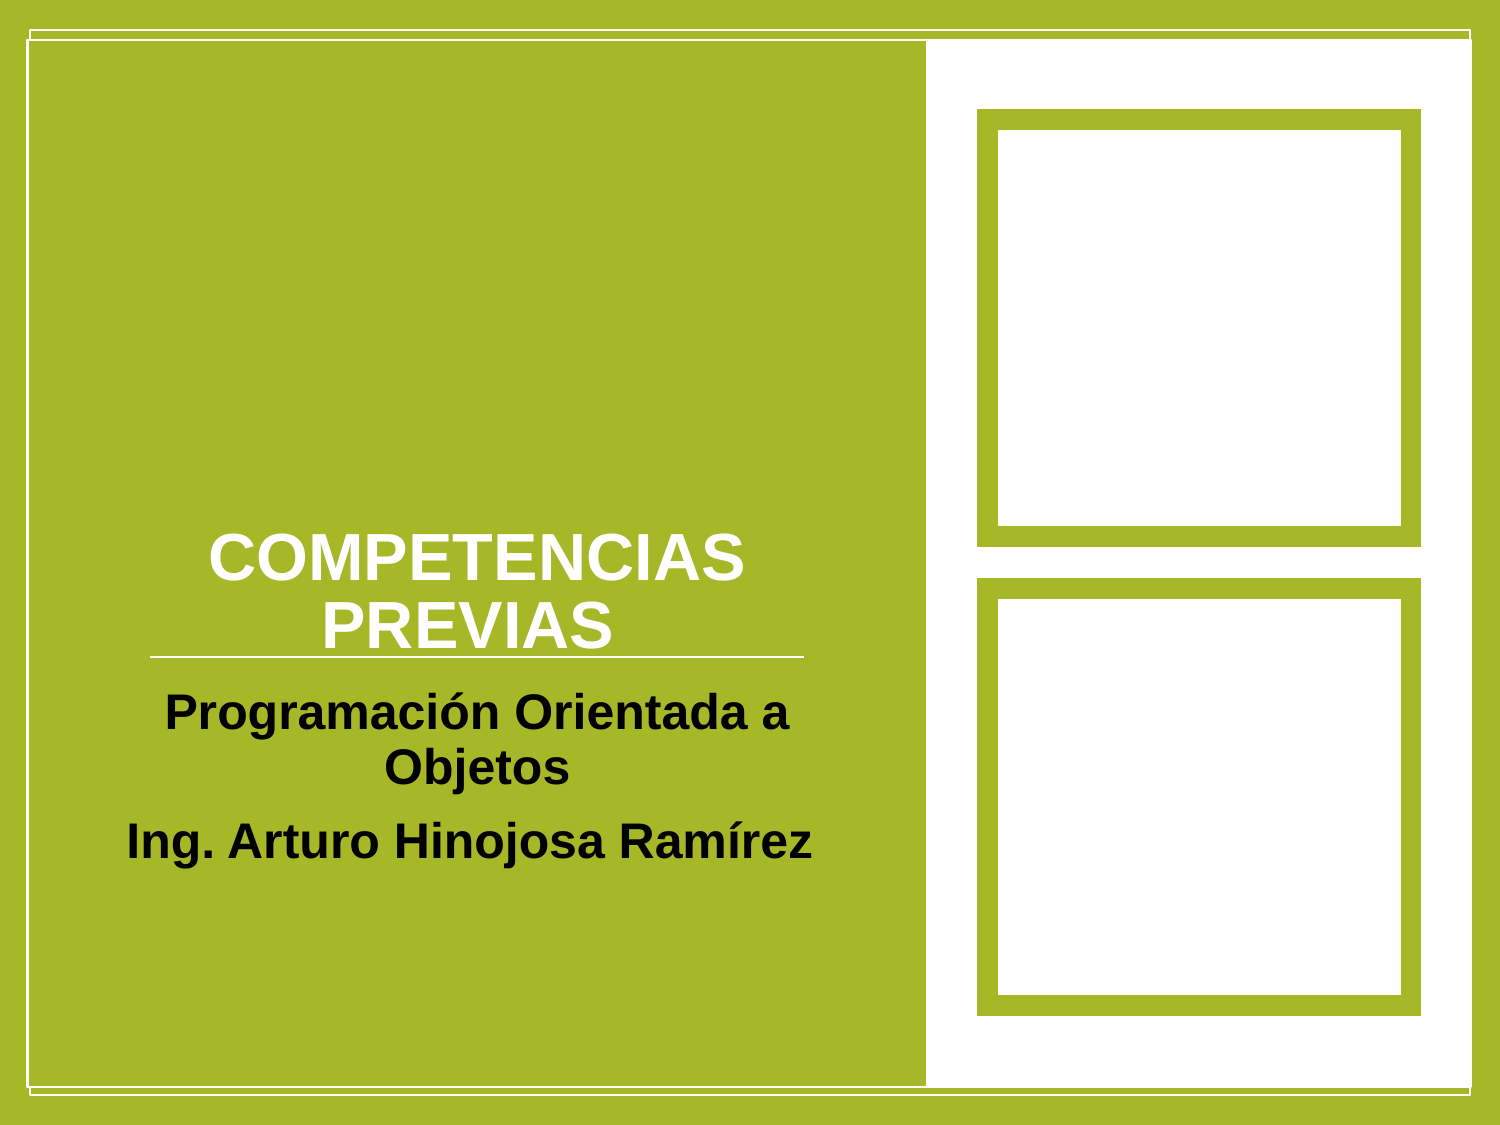

# Competencias previas

Programación Orientada a Objetos
Ing. Arturo Hinojosa Ramírez